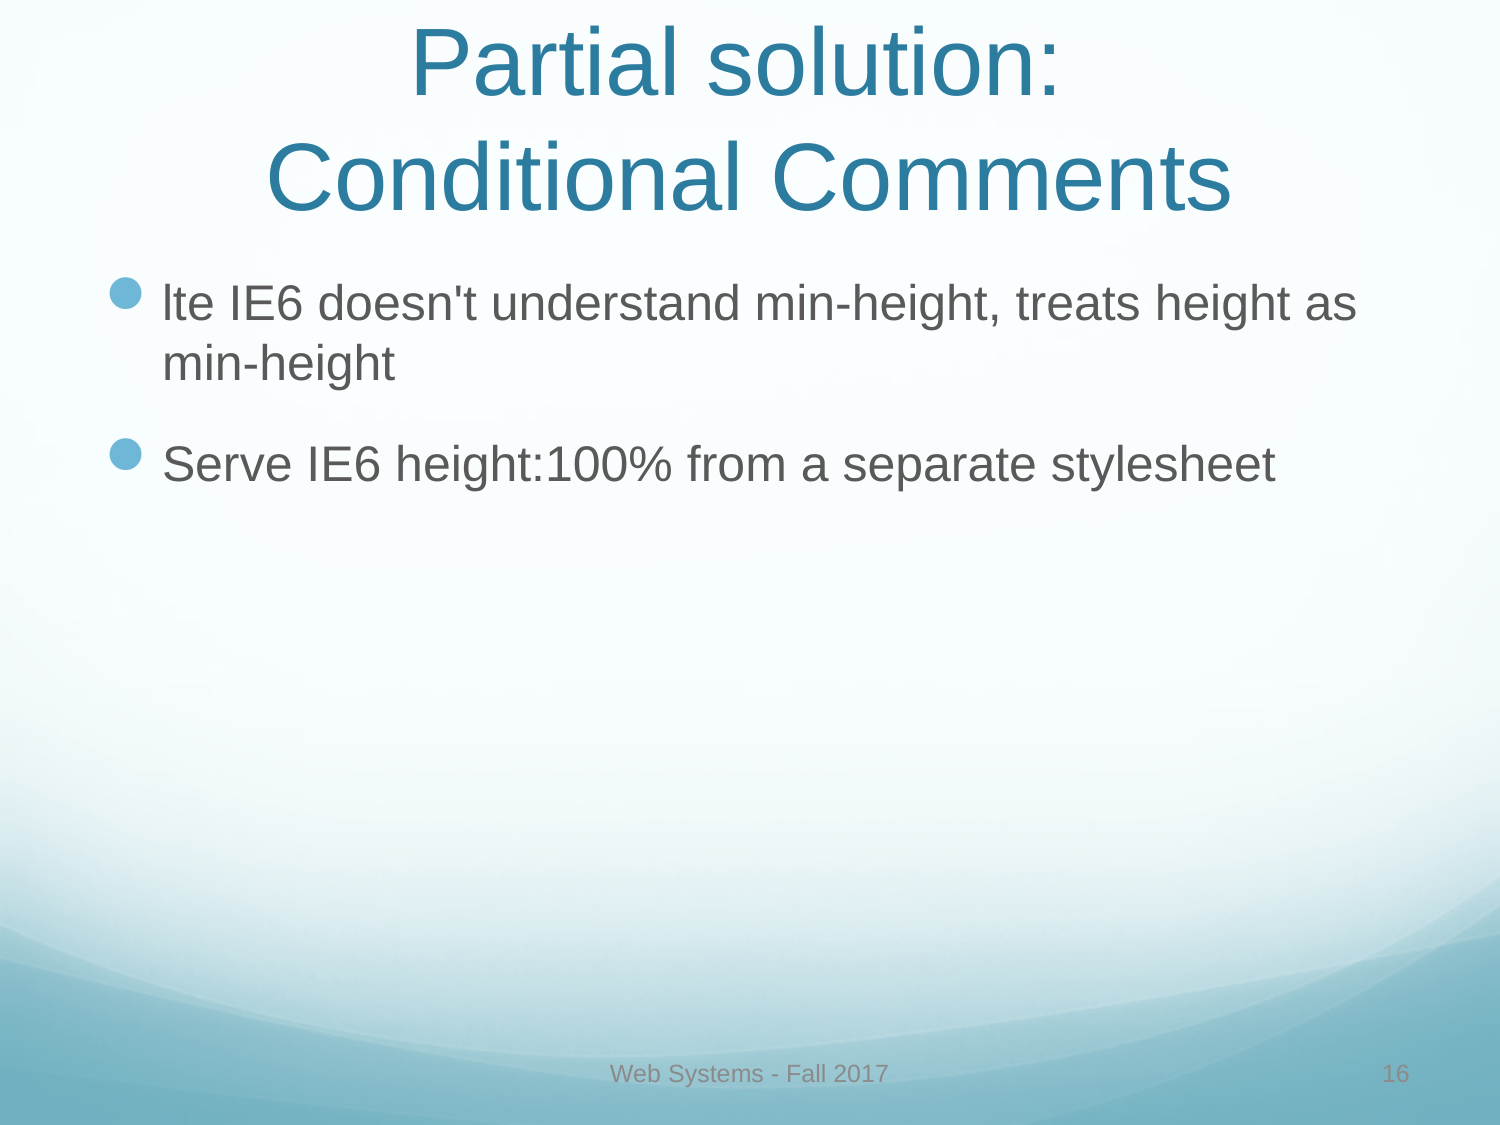

# Partial solution: Conditional Comments
lte IE6 doesn't understand min-height, treats height as min-height
Serve IE6 height:100% from a separate stylesheet

Web Systems - Fall 2017
16